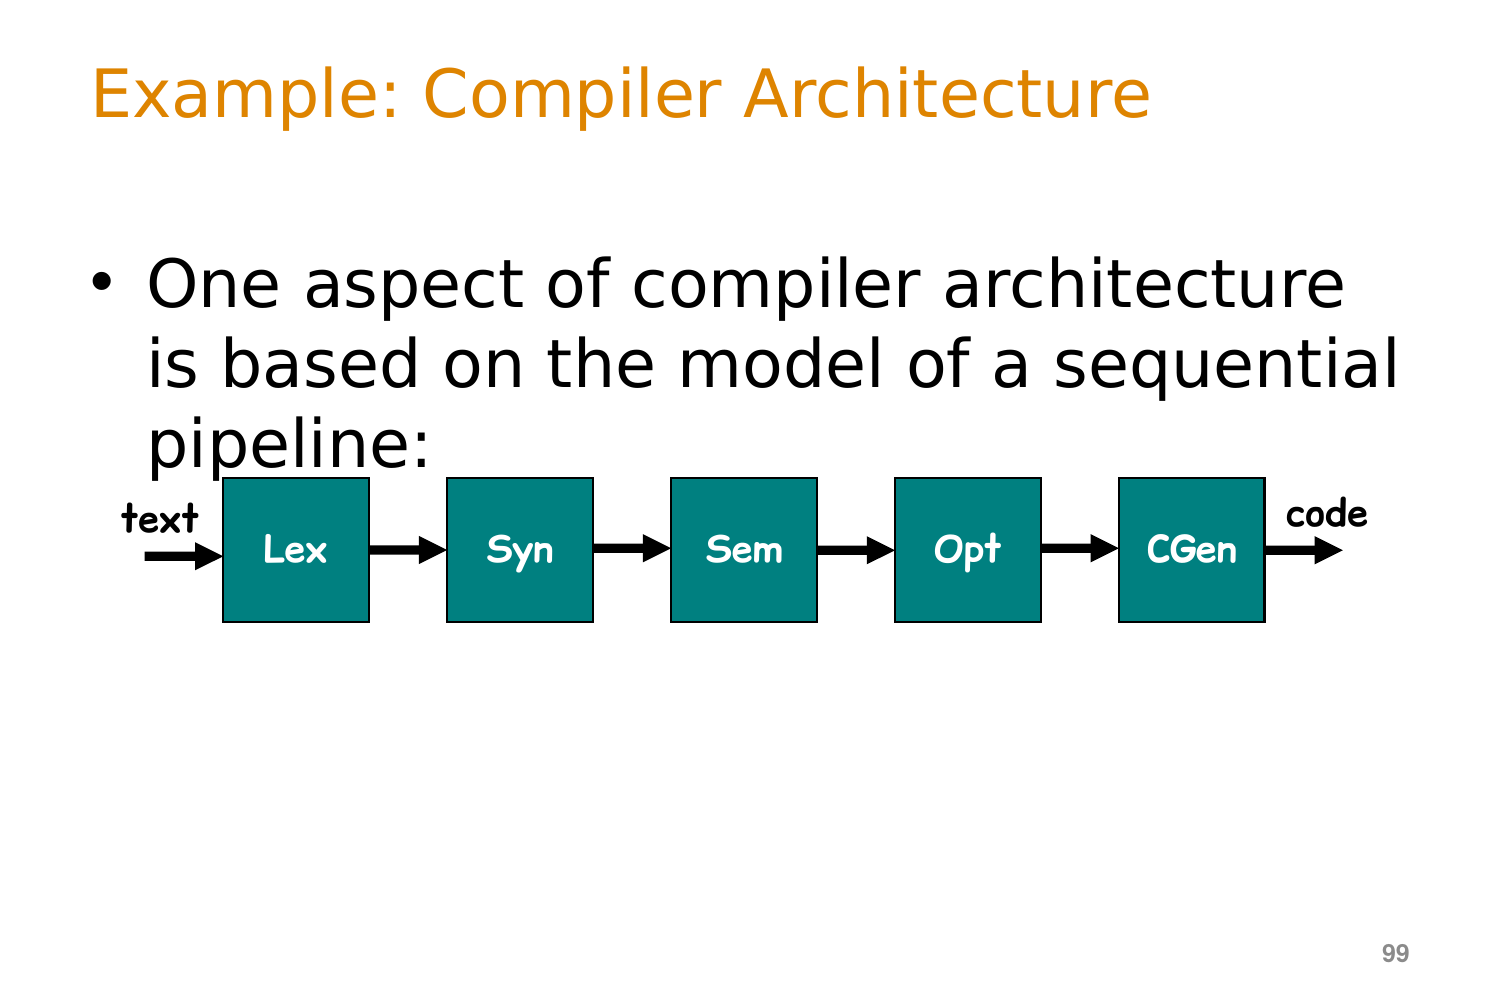

# Example: Compiler Architecture
One aspect of compiler architecture is based on the model of a sequential pipeline:

Lex
Syn
Sem
Opt
CGen
code
text

99